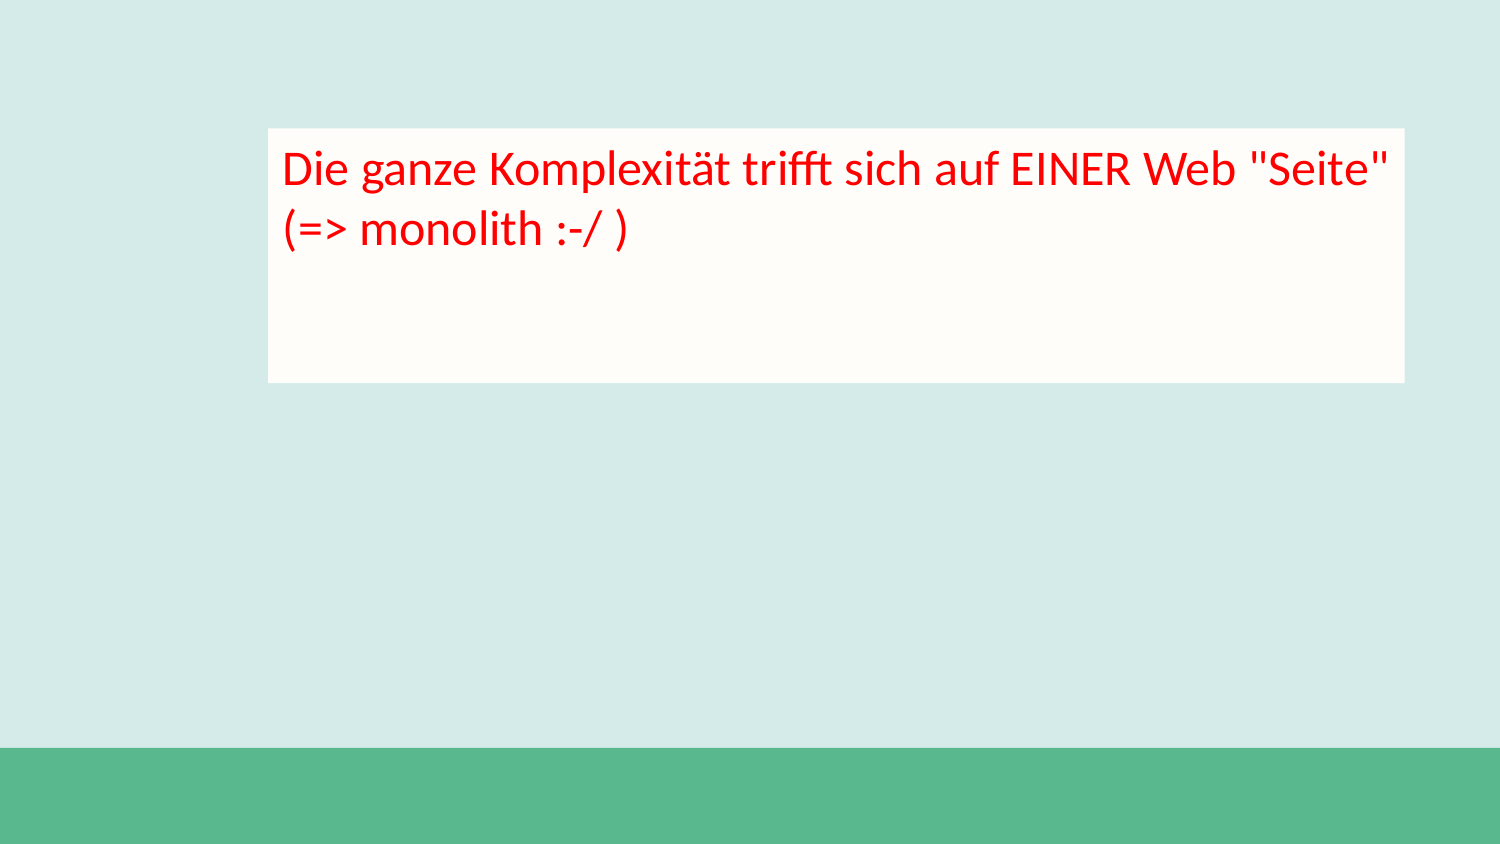

Die ganze Komplexität trifft sich auf EINER Web "Seite"
(=> monolith :-/ )

#